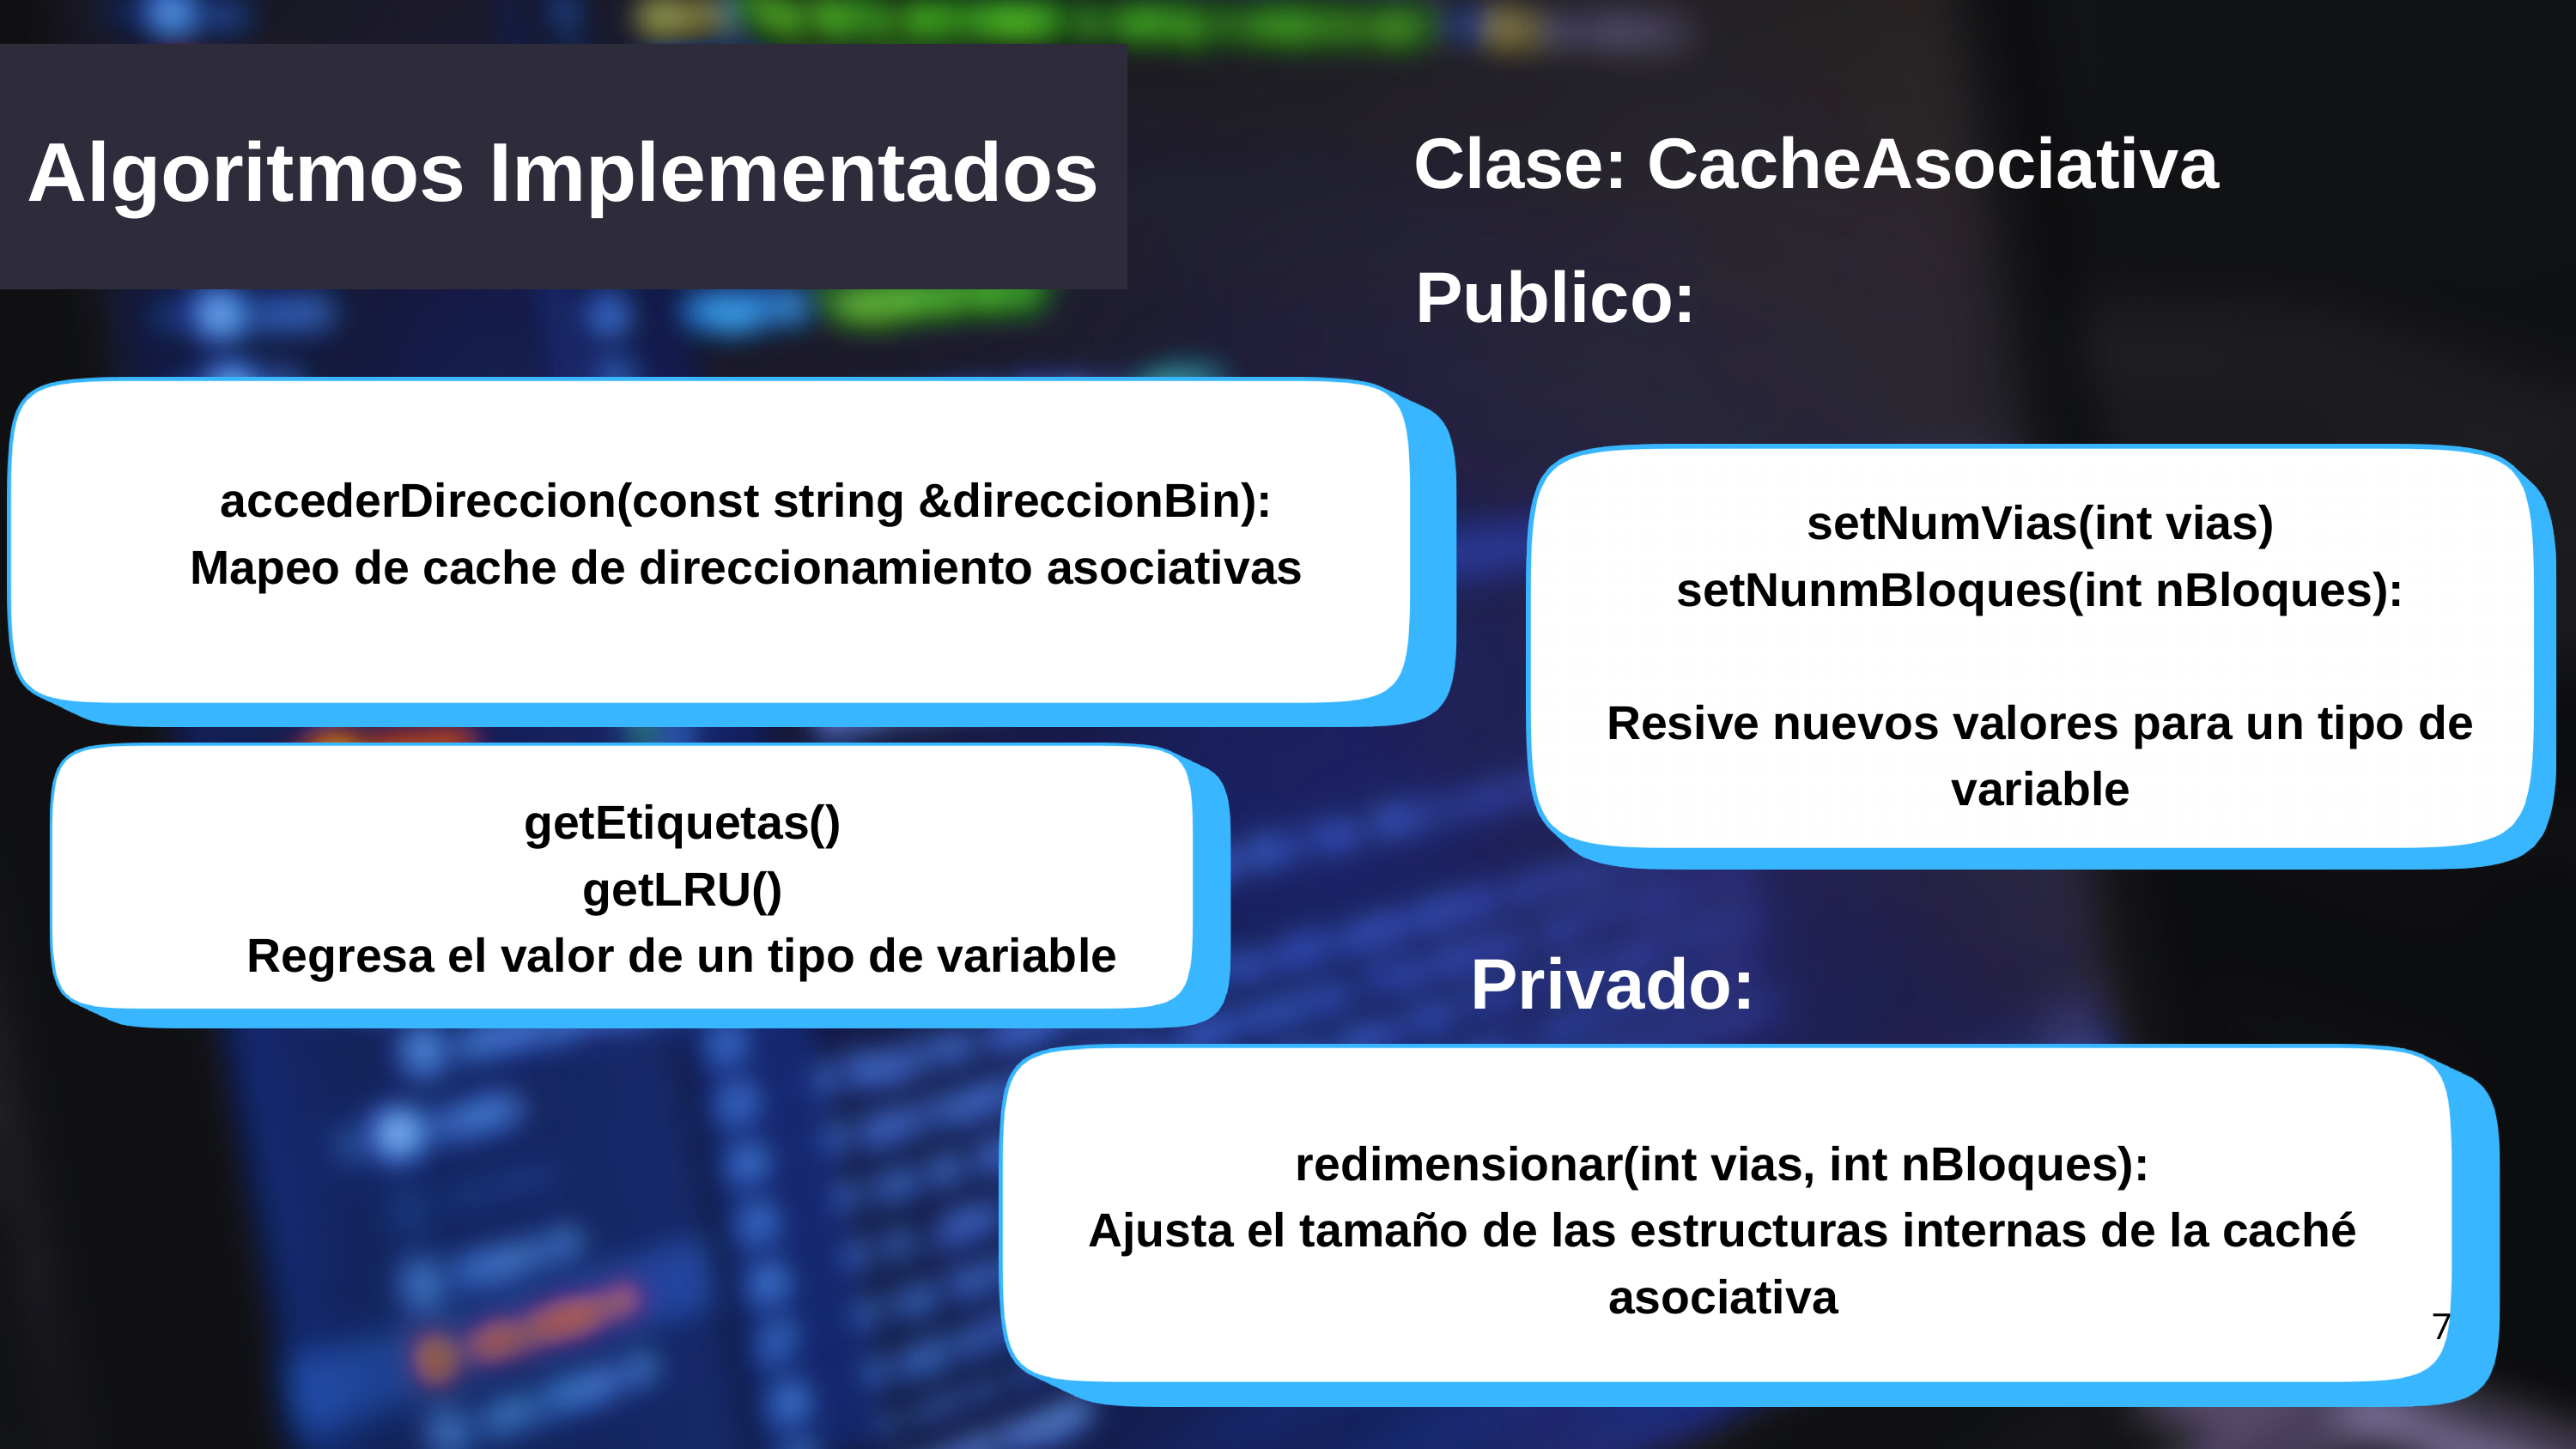

Algoritmos Implementados
Clase: CacheAsociativa
Publico:

accederDireccion(const string &direccionBin):
Mapeo de cache de direccionamiento asociativas
setNumVias(int vias)
setNunmBloques(int nBloques):

Resive nuevos valores para un tipo de variable

getEtiquetas()
getLRU()
Regresa el valor de un tipo de variable
Privado:

redimensionar(int vias, int nBloques):
Ajusta el tamaño de las estructuras internas de la caché asociativa
7